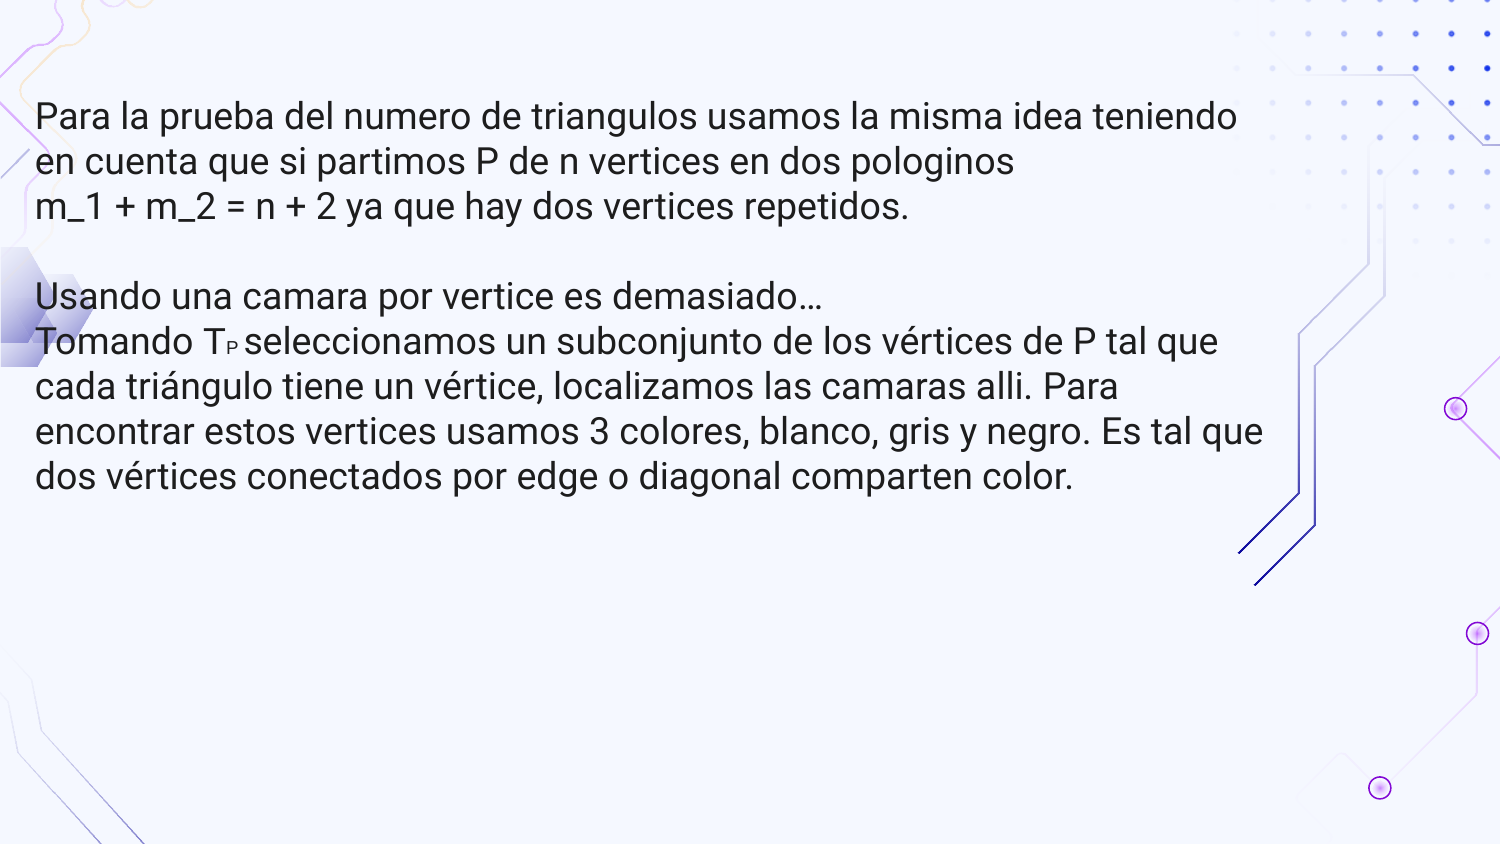

Para la prueba del numero de triangulos usamos la misma idea teniendo en cuenta que si partimos P de n vertices en dos pologinos
m_1 + m_2 = n + 2 ya que hay dos vertices repetidos.

Usando una camara por vertice es demasiado…
Tomando TP seleccionamos un subconjunto de los vértices de P tal que cada triángulo tiene un vértice, localizamos las camaras alli. Para encontrar estos vertices usamos 3 colores, blanco, gris y negro. Es tal que dos vértices conectados por edge o diagonal comparten color.